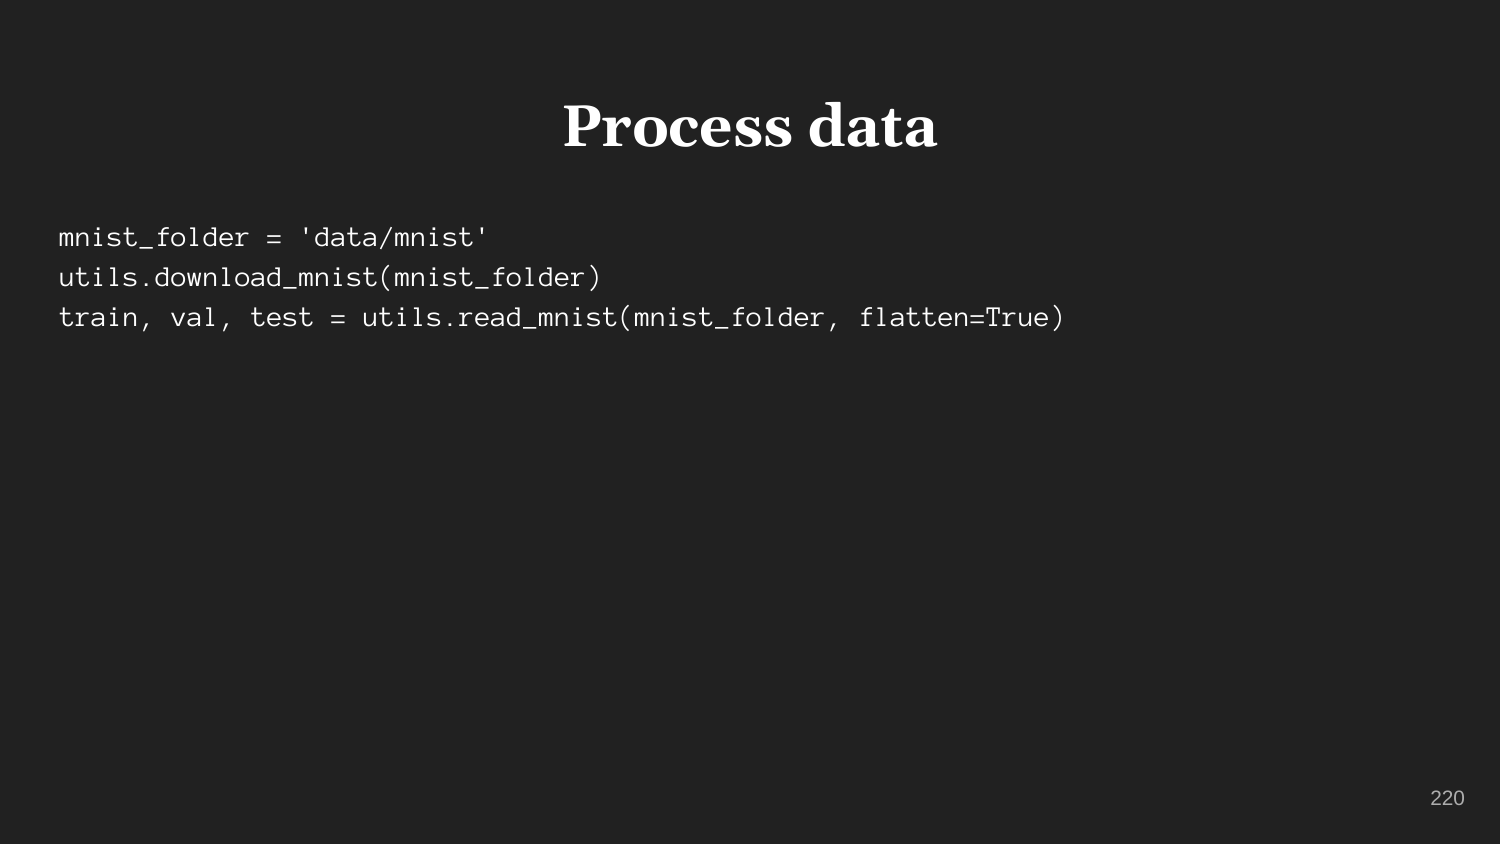

# Process data
mnist_folder = 'data/mnist'
utils.download_mnist(mnist_folder)
train, val, test = utils.read_mnist(mnist_folder, flatten=True)

220